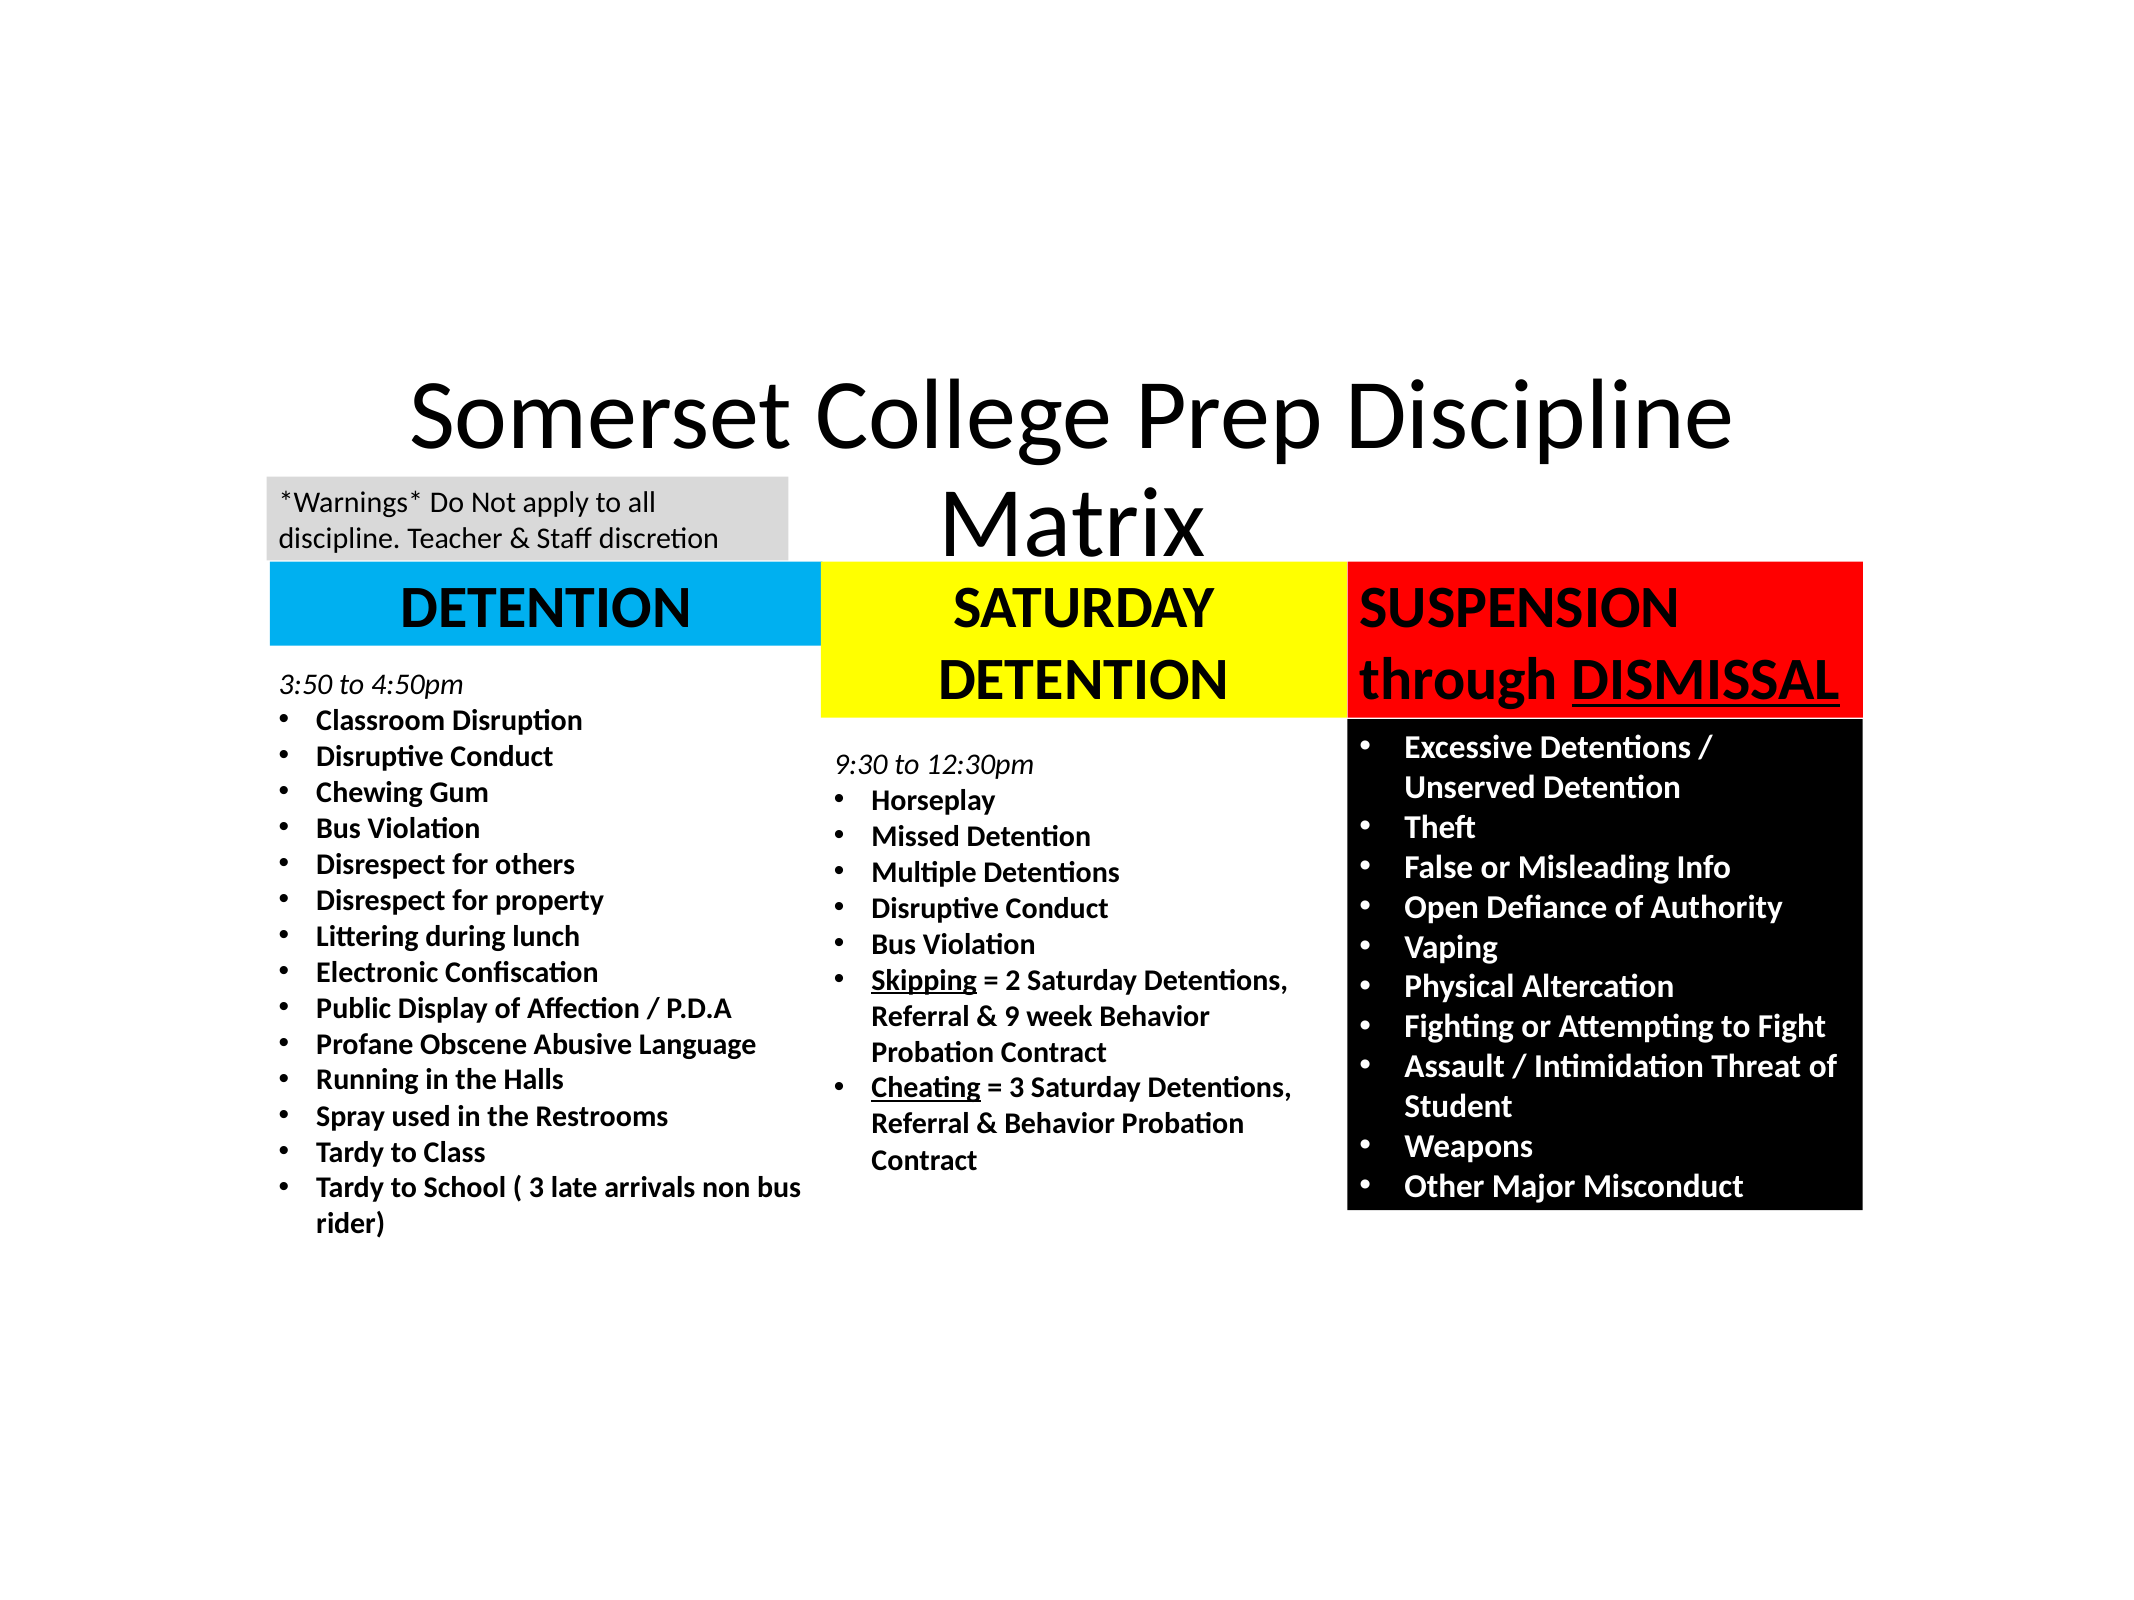

# Somerset College Prep Discipline Matrix
*Warnings* Do Not apply to all discipline. Teacher & Staff discretion
DETENTION
SATURDAY DETENTION
SUSPENSION through DISMISSAL
3:50 to 4:50pm
Classroom Disruption
Disruptive Conduct
Chewing Gum
Bus Violation
Disrespect for others
Disrespect for property
Littering during lunch
Electronic Confiscation
Public Display of Affection / P.D.A
Profane Obscene Abusive Language
Running in the Halls
Spray used in the Restrooms
Tardy to Class
Tardy to School ( 3 late arrivals non bus rider)
Excessive Detentions / Unserved Detention
Theft
False or Misleading Info
Open Defiance of Authority
Vaping
Physical Altercation
Fighting or Attempting to Fight
Assault / Intimidation Threat of Student
Weapons
Other Major Misconduct
9:30 to 12:30pm
Horseplay
Missed Detention
Multiple Detentions
Disruptive Conduct
Bus Violation
Skipping = 2 Saturday Detentions, Referral & 9 week Behavior Probation Contract
Cheating = 3 Saturday Detentions, Referral & Behavior Probation Contract